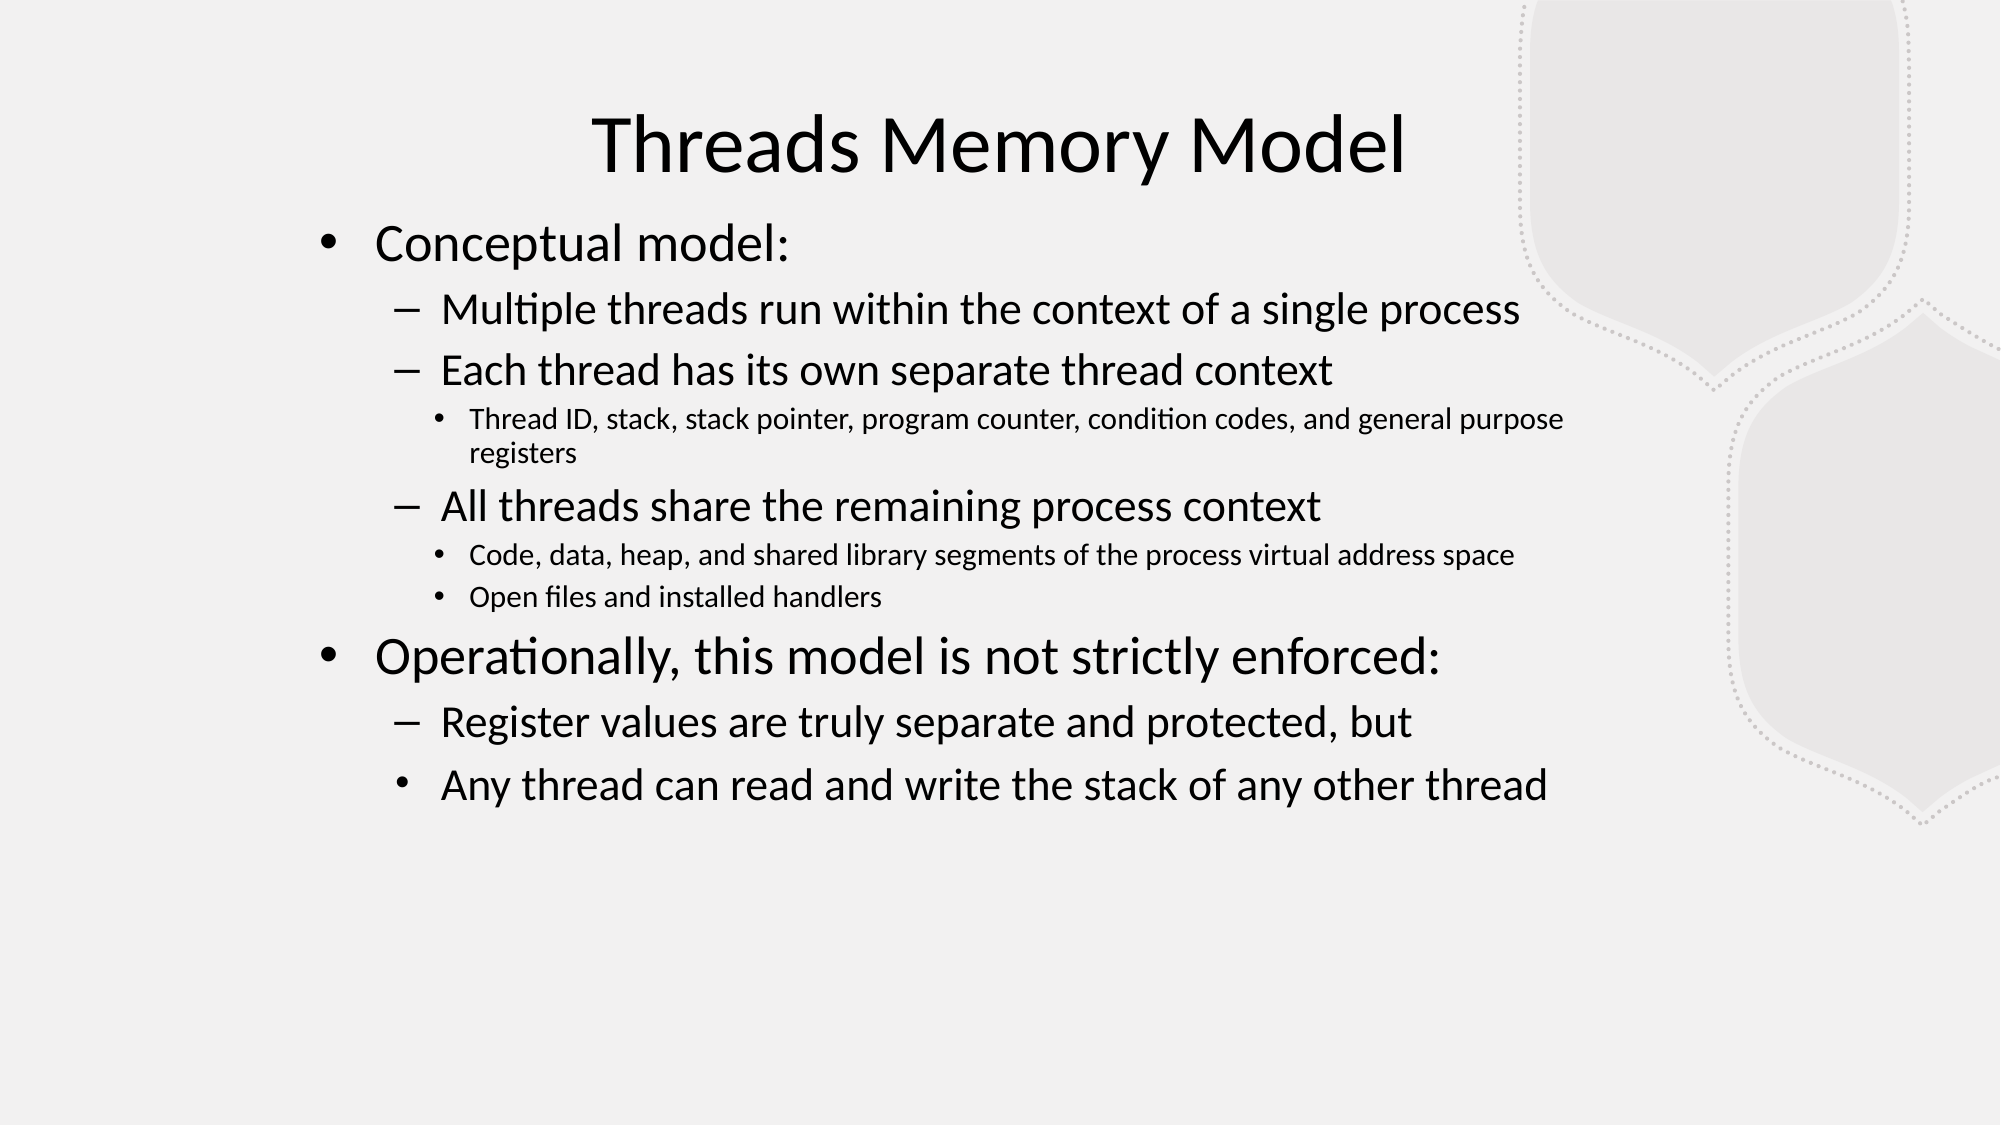

Threads Memory Model
Conceptual model:
Multiple threads run within the context of a single process
Each thread has its own separate thread context
Thread ID, stack, stack pointer, program counter, condition codes, and general purpose registers
All threads share the remaining process context
Code, data, heap, and shared library segments of the process virtual address space
Open files and installed handlers
Operationally, this model is not strictly enforced:
Register values are truly separate and protected, but
Any thread can read and write the stack of any other thread